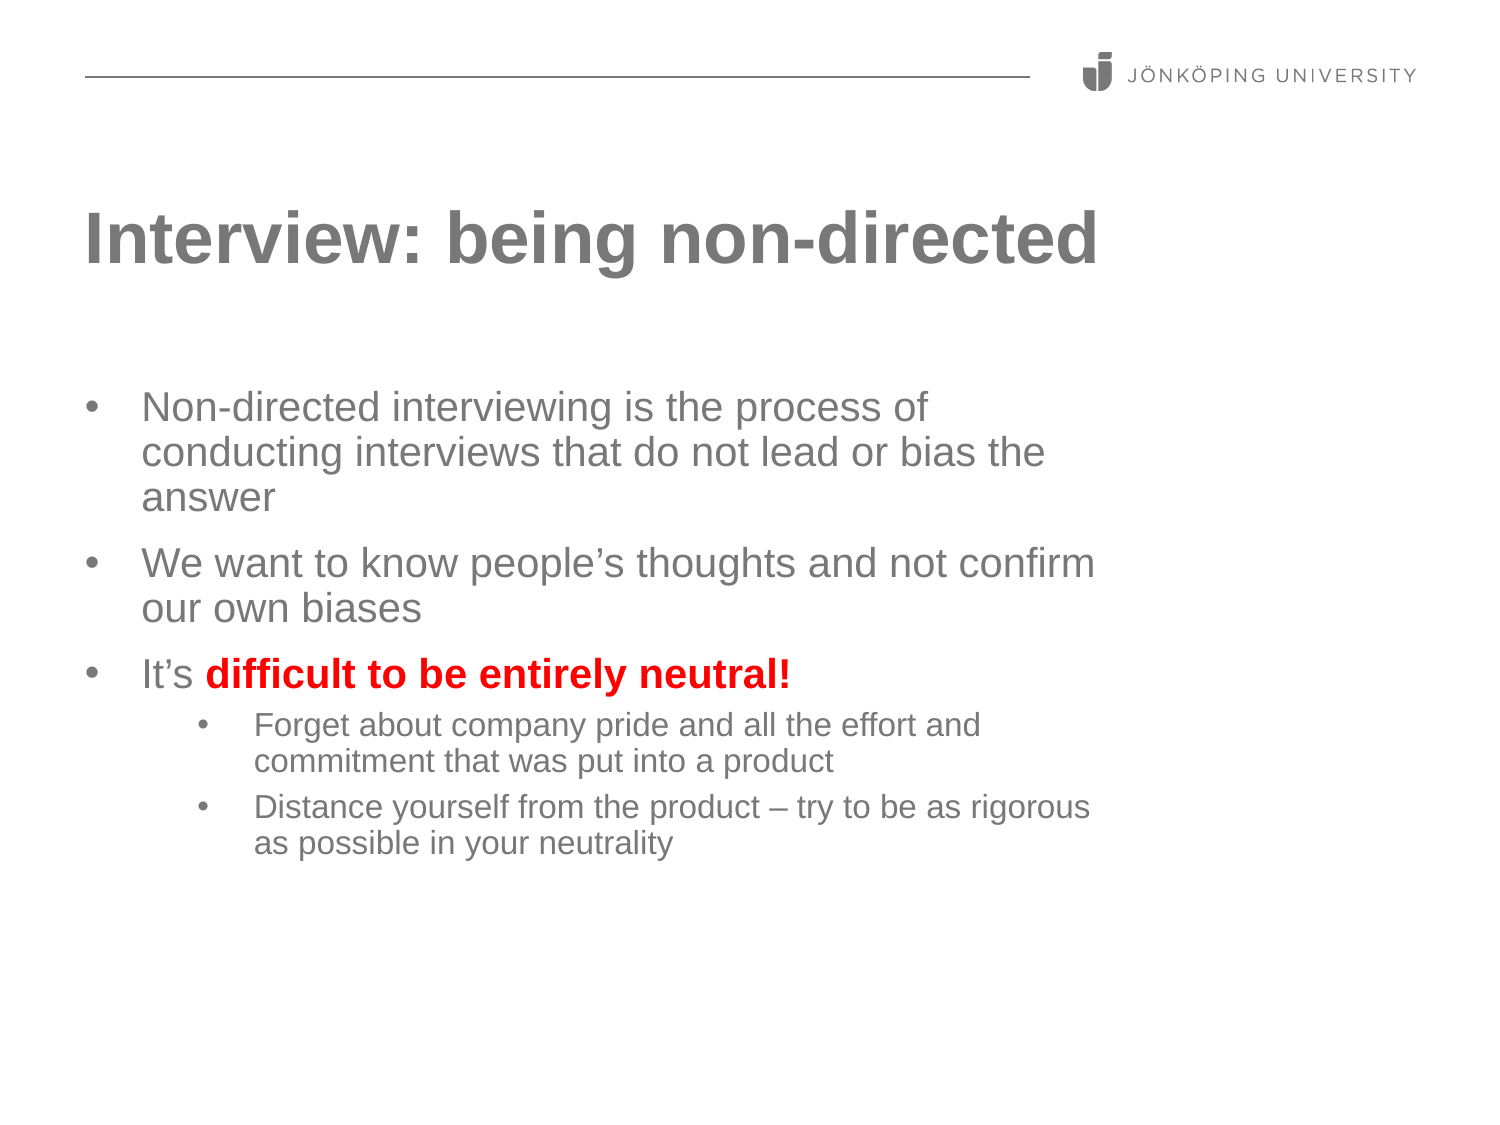

# Interview: being non-directed
Non-directed interviewing is the process of conducting interviews that do not lead or bias the answer
We want to know people’s thoughts and not confirm our own biases
It’s difficult to be entirely neutral!
Forget about company pride and all the effort and commitment that was put into a product
Distance yourself from the product – try to be as rigorous as possible in your neutrality